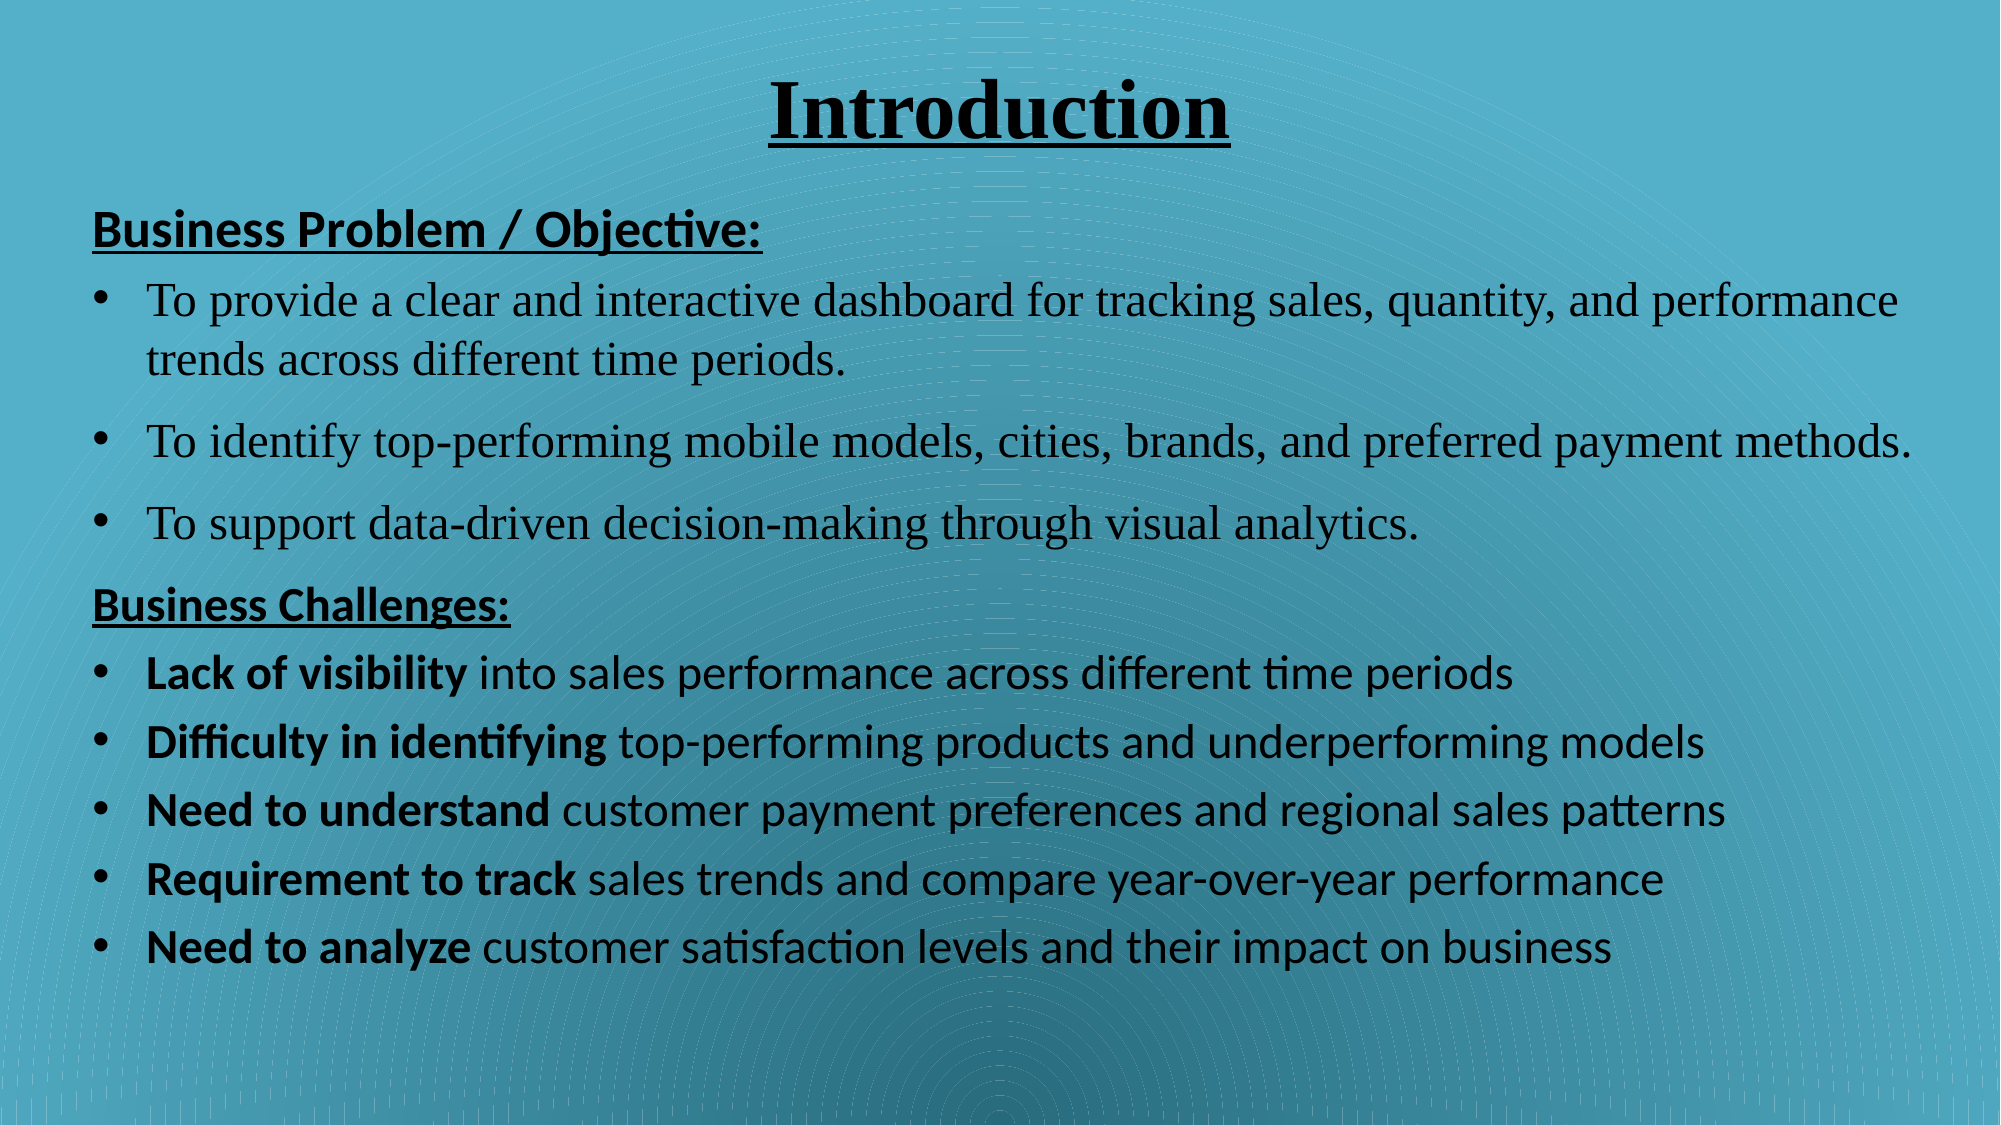

# Introduction
Business Problem / Objective:
To provide a clear and interactive dashboard for tracking sales, quantity, and performance trends across different time periods.
To identify top-performing mobile models, cities, brands, and preferred payment methods.
To support data-driven decision-making through visual analytics.
Business Challenges:
Lack of visibility into sales performance across different time periods
Difficulty in identifying top-performing products and underperforming models
Need to understand customer payment preferences and regional sales patterns
Requirement to track sales trends and compare year-over-year performance
Need to analyze customer satisfaction levels and their impact on business